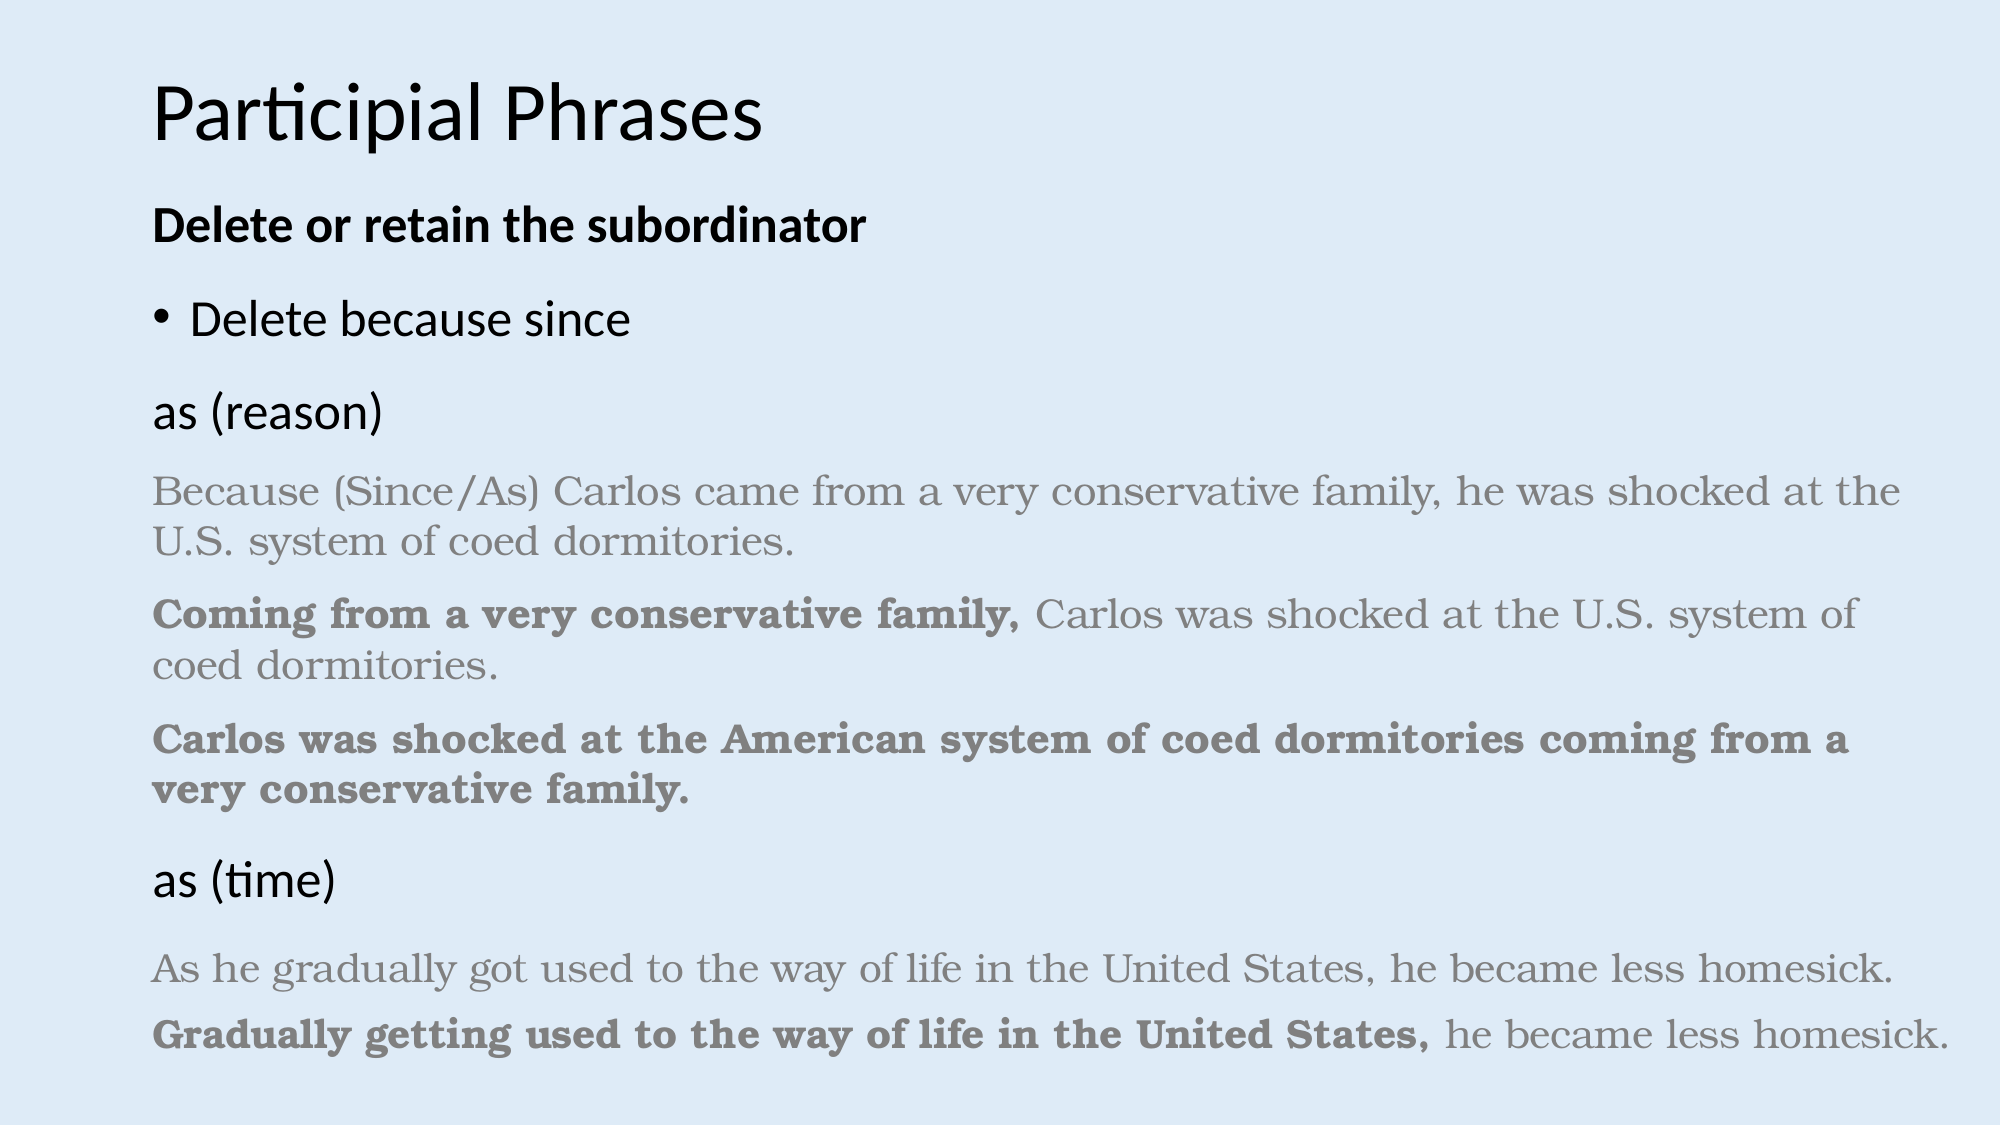

# Participial Phrases
Delete or retain the subordinator
Delete because since
as (reason)

as (time)
Because (Since/As) Carlos came from a very conservative family, he was shocked at the U.S. system of coed dormitories.
Coming from a very conservative family, Carlos was shocked at the U.S. system of coed dormitories.
Carlos was shocked at the American system of coed dormitories coming from a very conservative family.
As he gradually got used to the way of life in the United States, he became less homesick.
Gradually getting used to the way of life in the United States, he became less homesick.